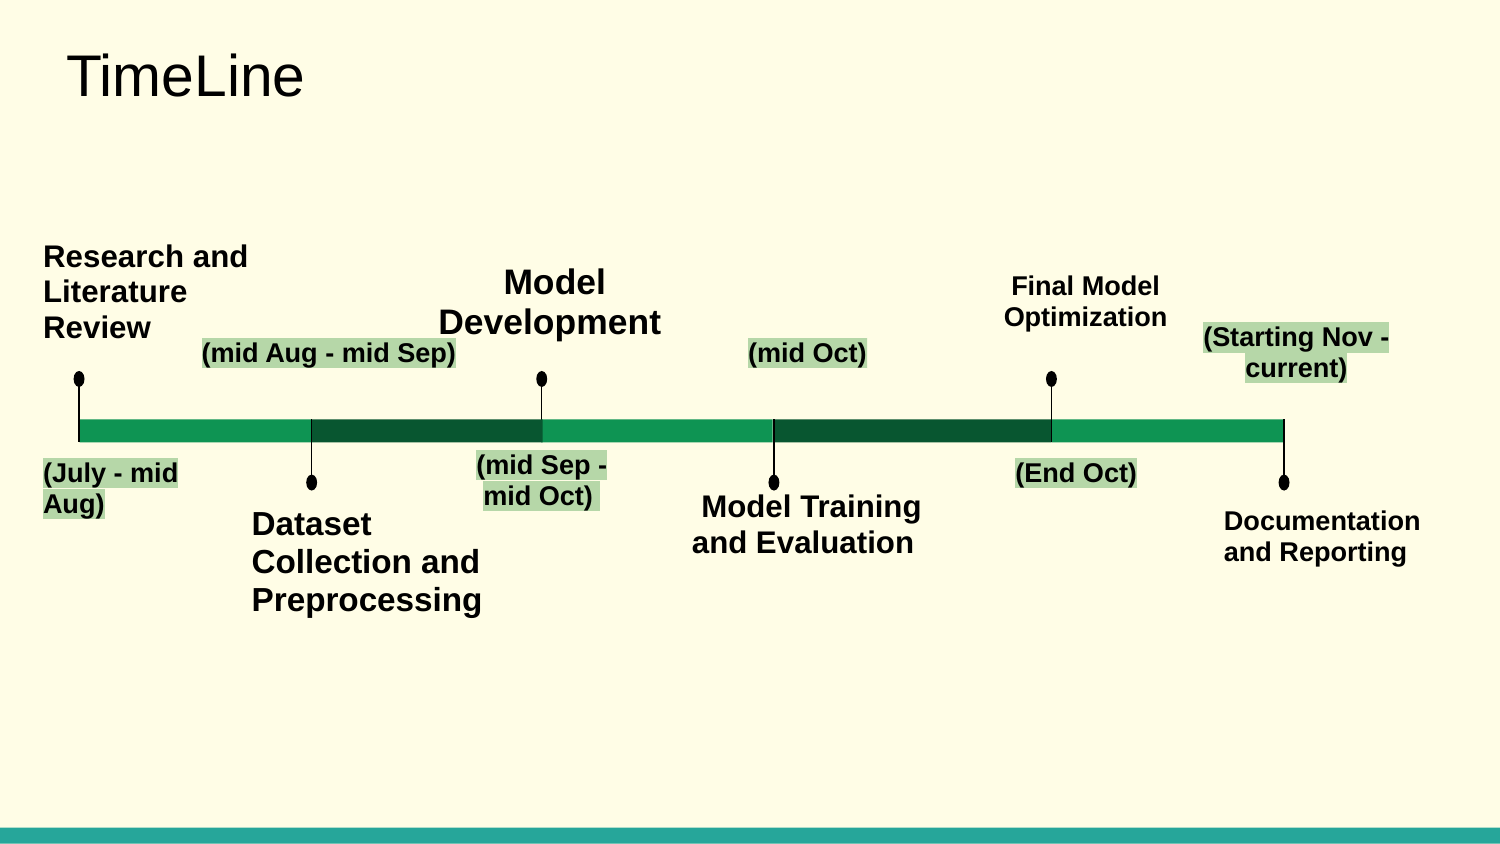

# TimeLine
Research and Literature Review

(July - mid Aug)

Model Development

(mid Sep - mid Oct)

Final Model Optimization

(End Oct)

(Starting Nov - current)

Documentation and Reporting
(mid Aug - mid Sep)

Dataset Collection and Preprocessing

(mid Oct)

 Model Training and Evaluation